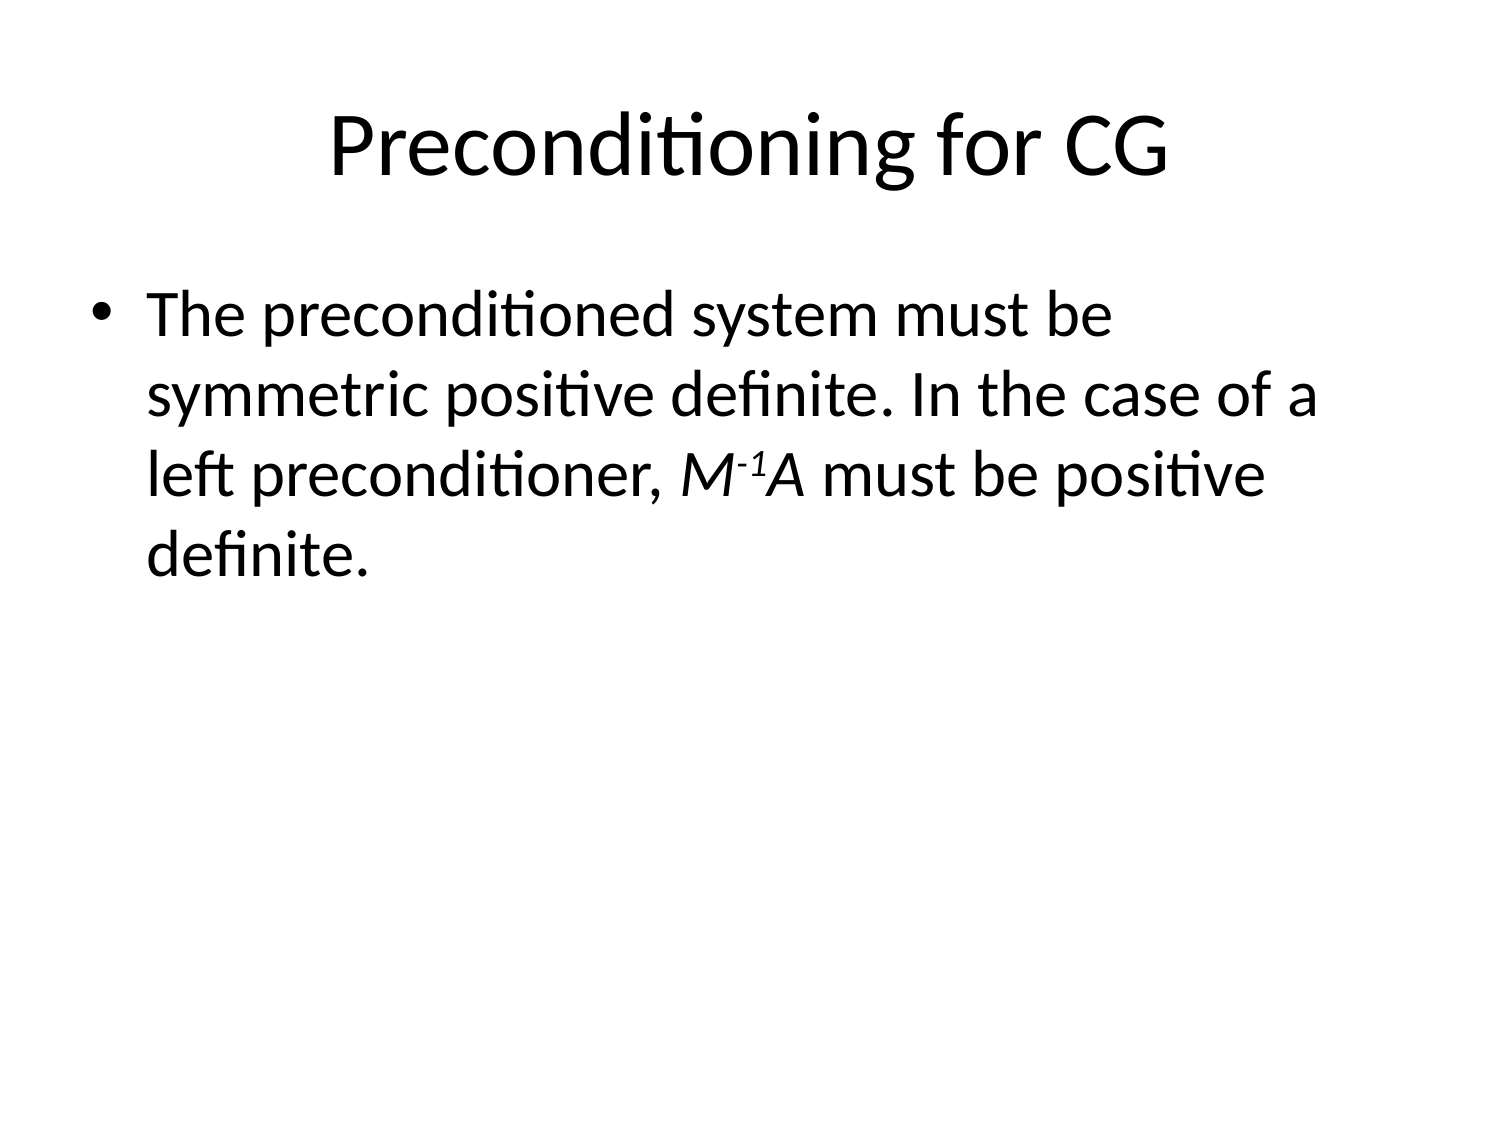

# Preconditioning for CG
The preconditioned system must be symmetric positive definite. In the case of a left preconditioner, M-1A must be positive definite.